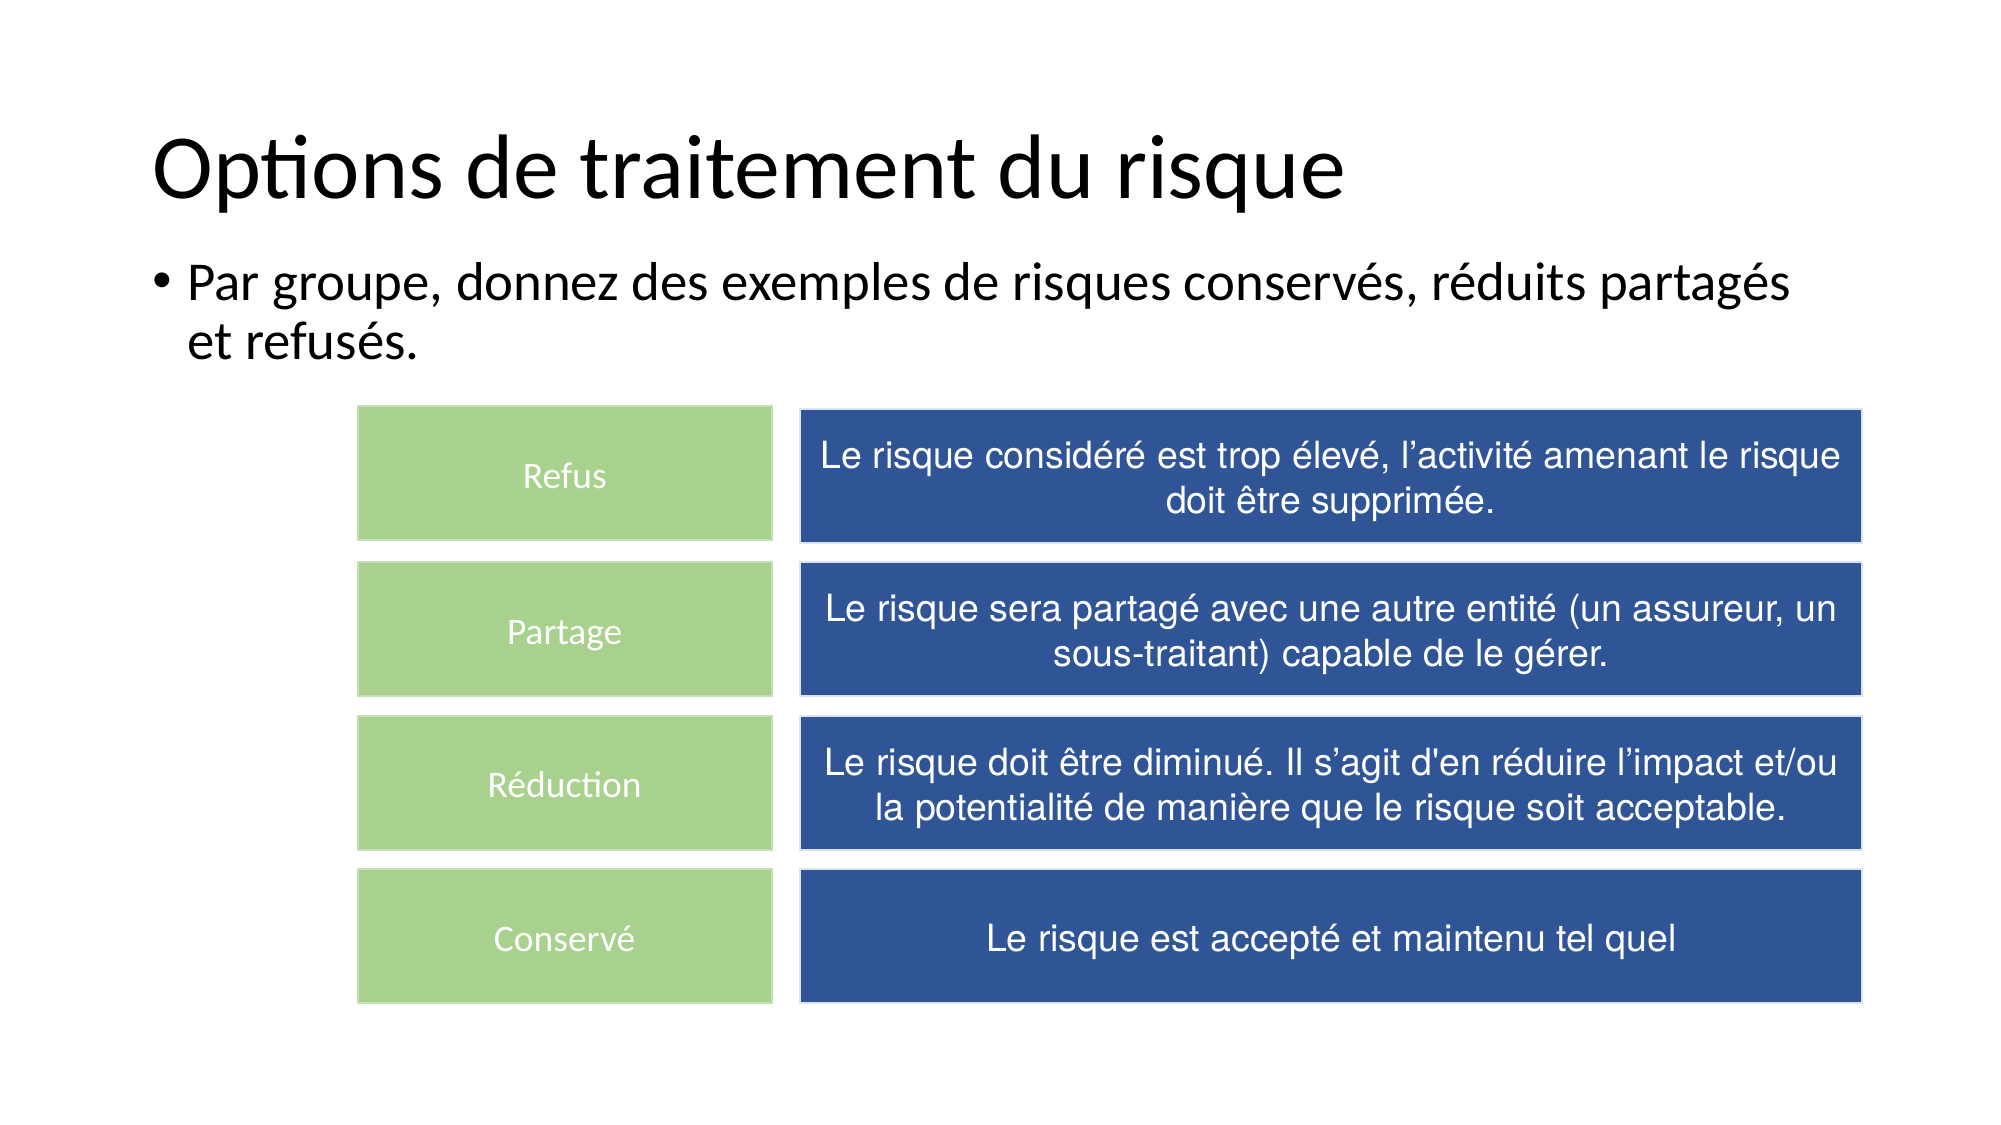

# Options de traitement du risque
Par groupe, donnez des exemples de risques conservés, réduits partagés et refusés.
Refus
Le risque considéré est trop élevé, l’activité amenant le risque doit être supprimée.
Partage
Le risque sera partagé avec une autre entité (un assureur, un sous-traitant) capable de le gérer.
Réduction
Le risque doit être diminué. Il s’agit d'en réduire l’impact et/ou la potentialité de manière que le risque soit acceptable.
Conservé
Le risque est accepté et maintenu tel quel